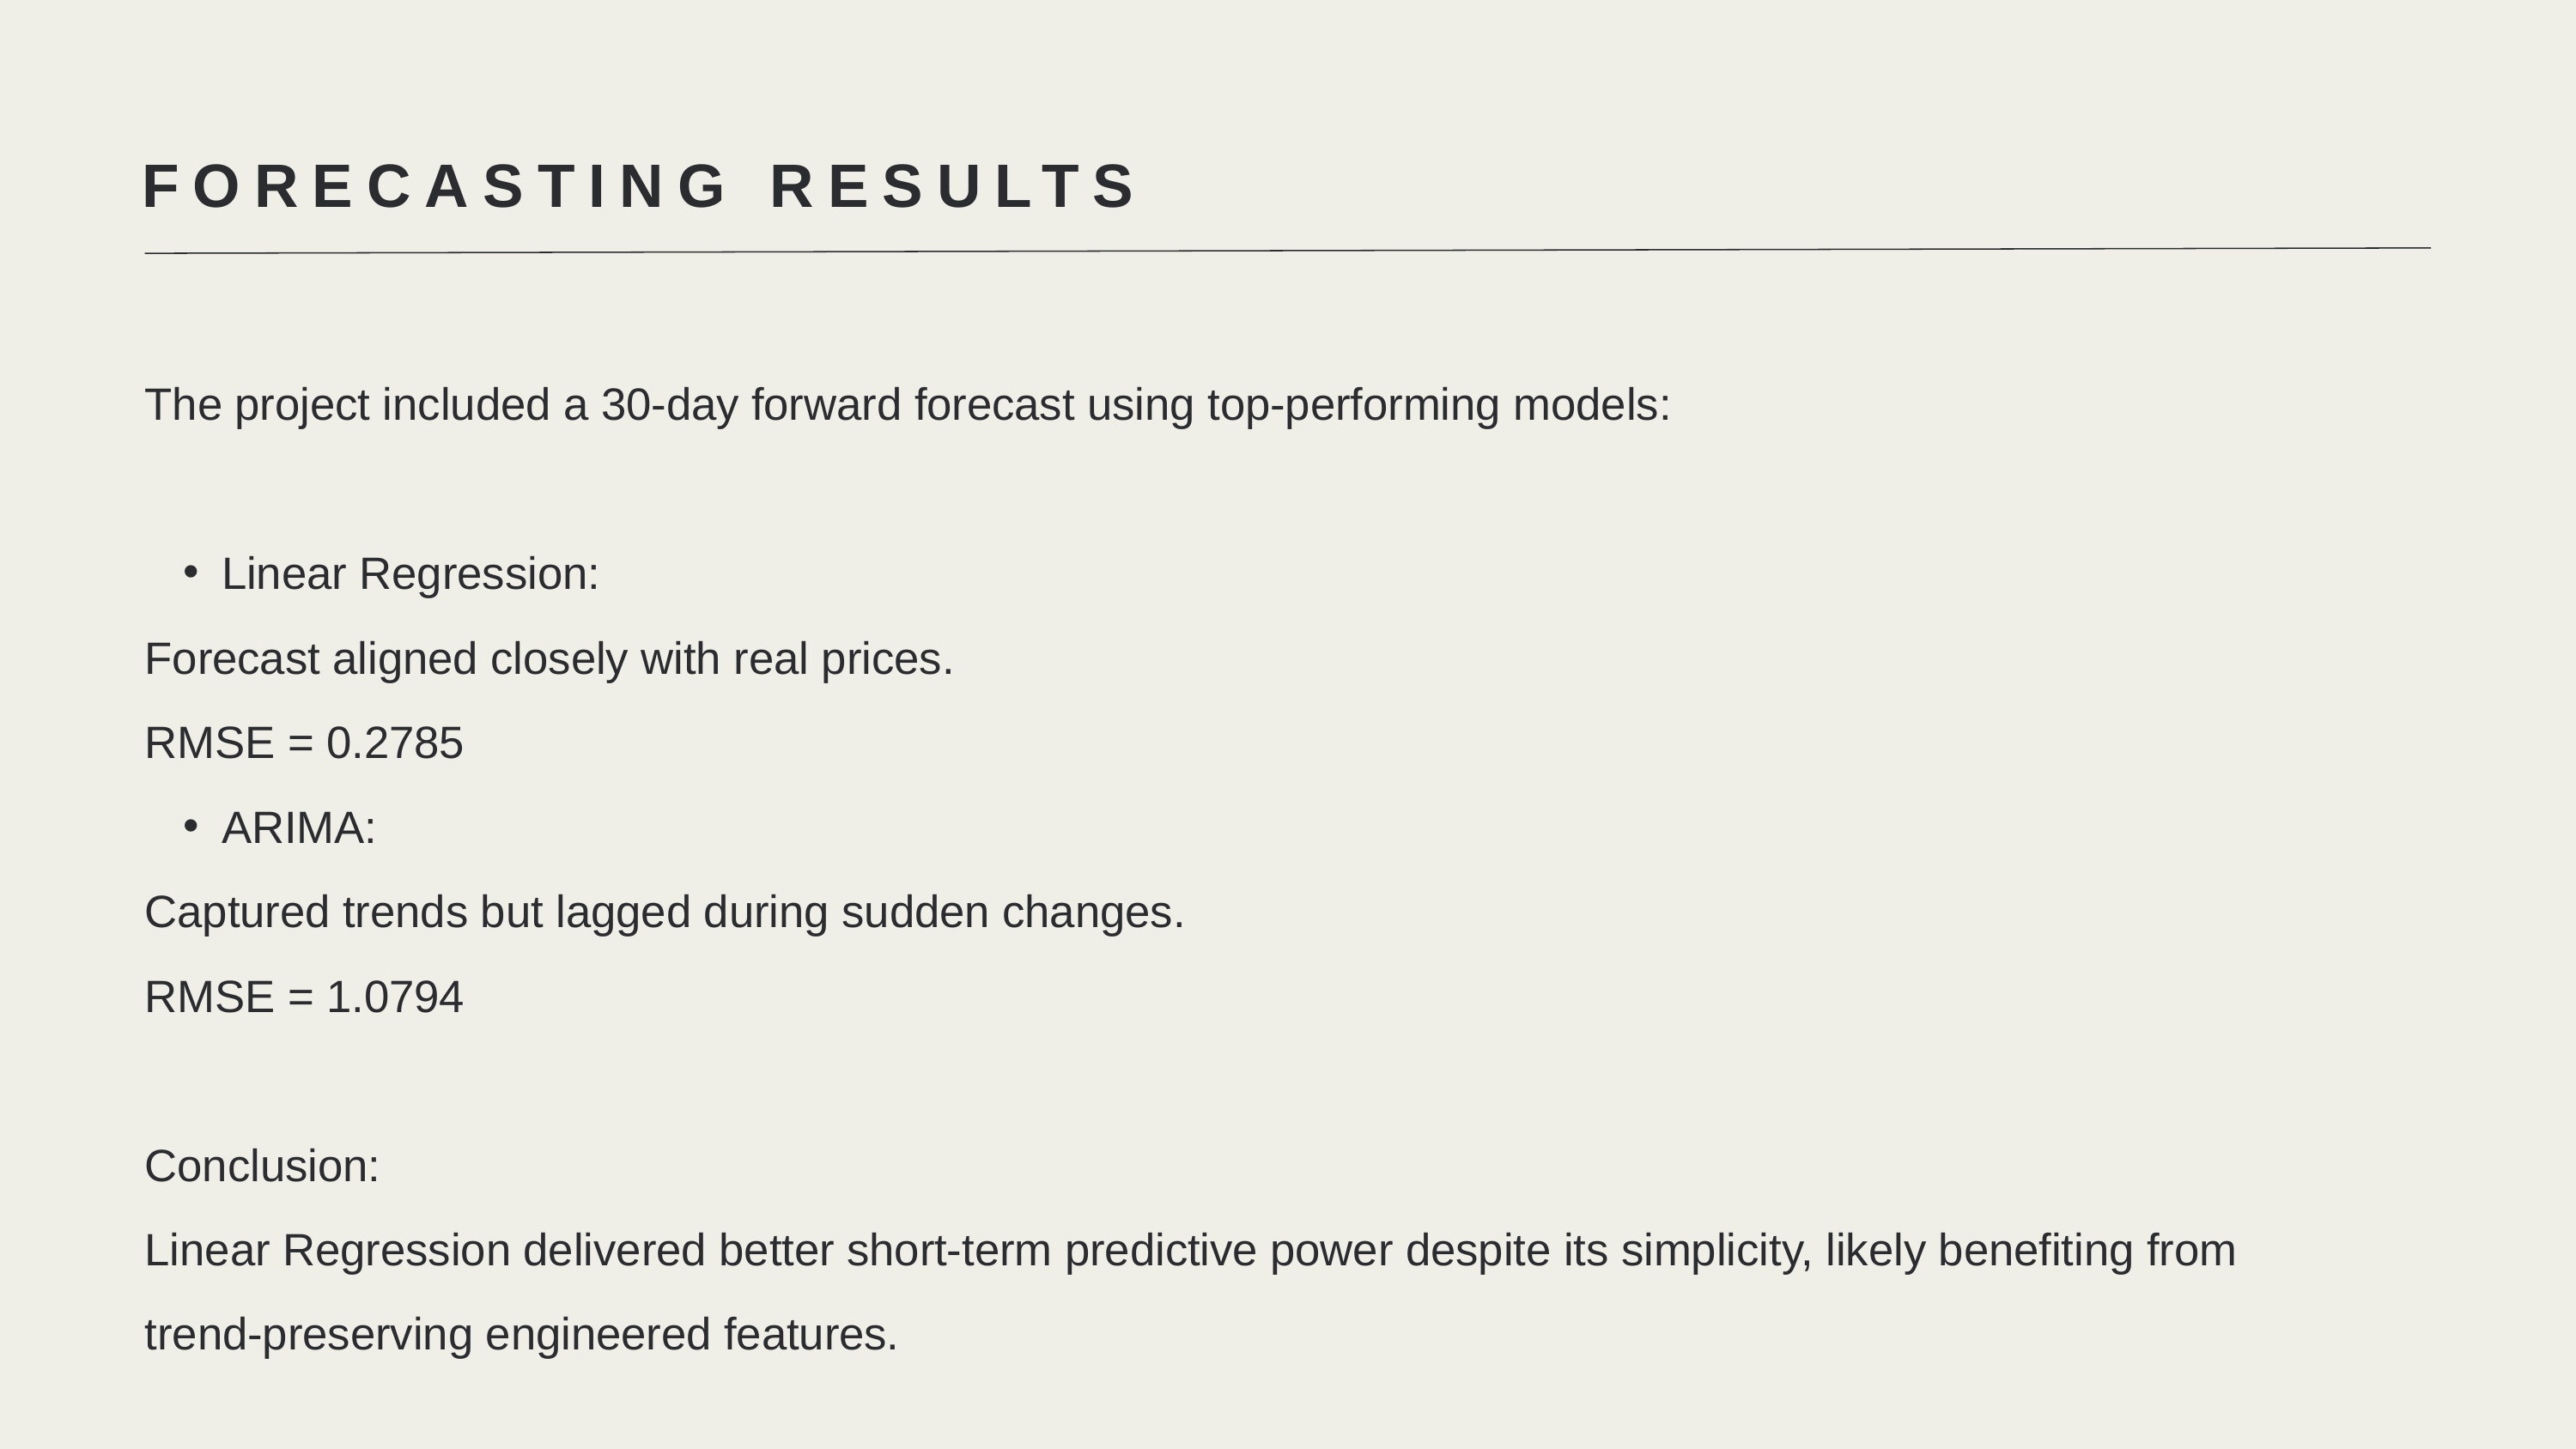

FORECASTING RESULTS

The project included a 30-day forward forecast using top-performing models:

Linear Regression:
Forecast aligned closely with real prices.
RMSE = 0.2785
ARIMA:
Captured trends but lagged during sudden changes.
RMSE = 1.0794

Conclusion:
Linear Regression delivered better short-term predictive power despite its simplicity, likely benefiting from trend-preserving engineered features.